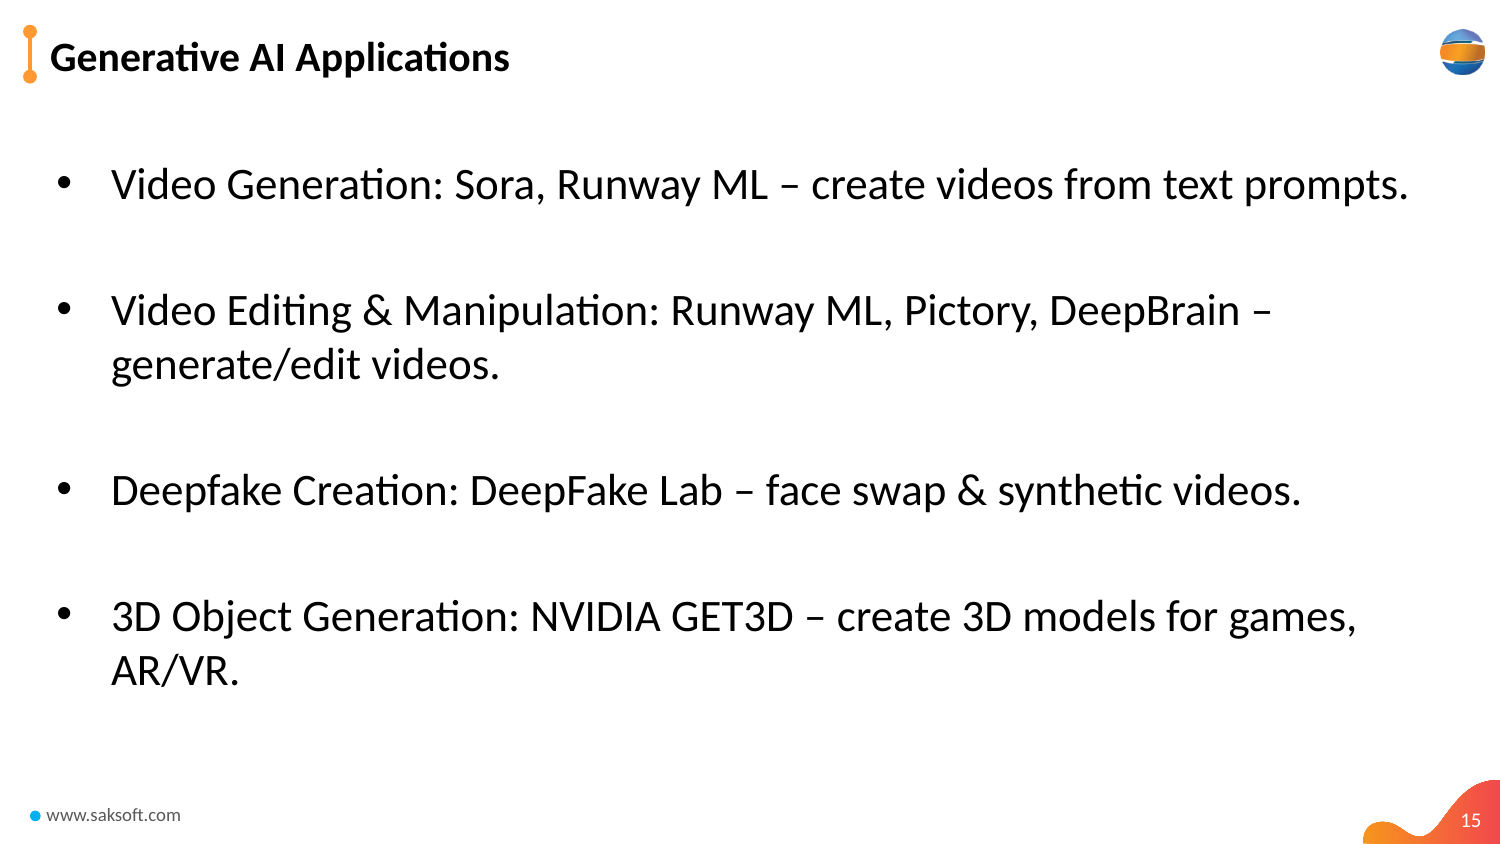

# Generative AI Applications
Video Generation: Sora, Runway ML – create videos from text prompts.

Video Editing & Manipulation: Runway ML, Pictory, DeepBrain – generate/edit videos.

Deepfake Creation: DeepFake Lab – face swap & synthetic videos.

3D Object Generation: NVIDIA GET3D – create 3D models for games, AR/VR.
15